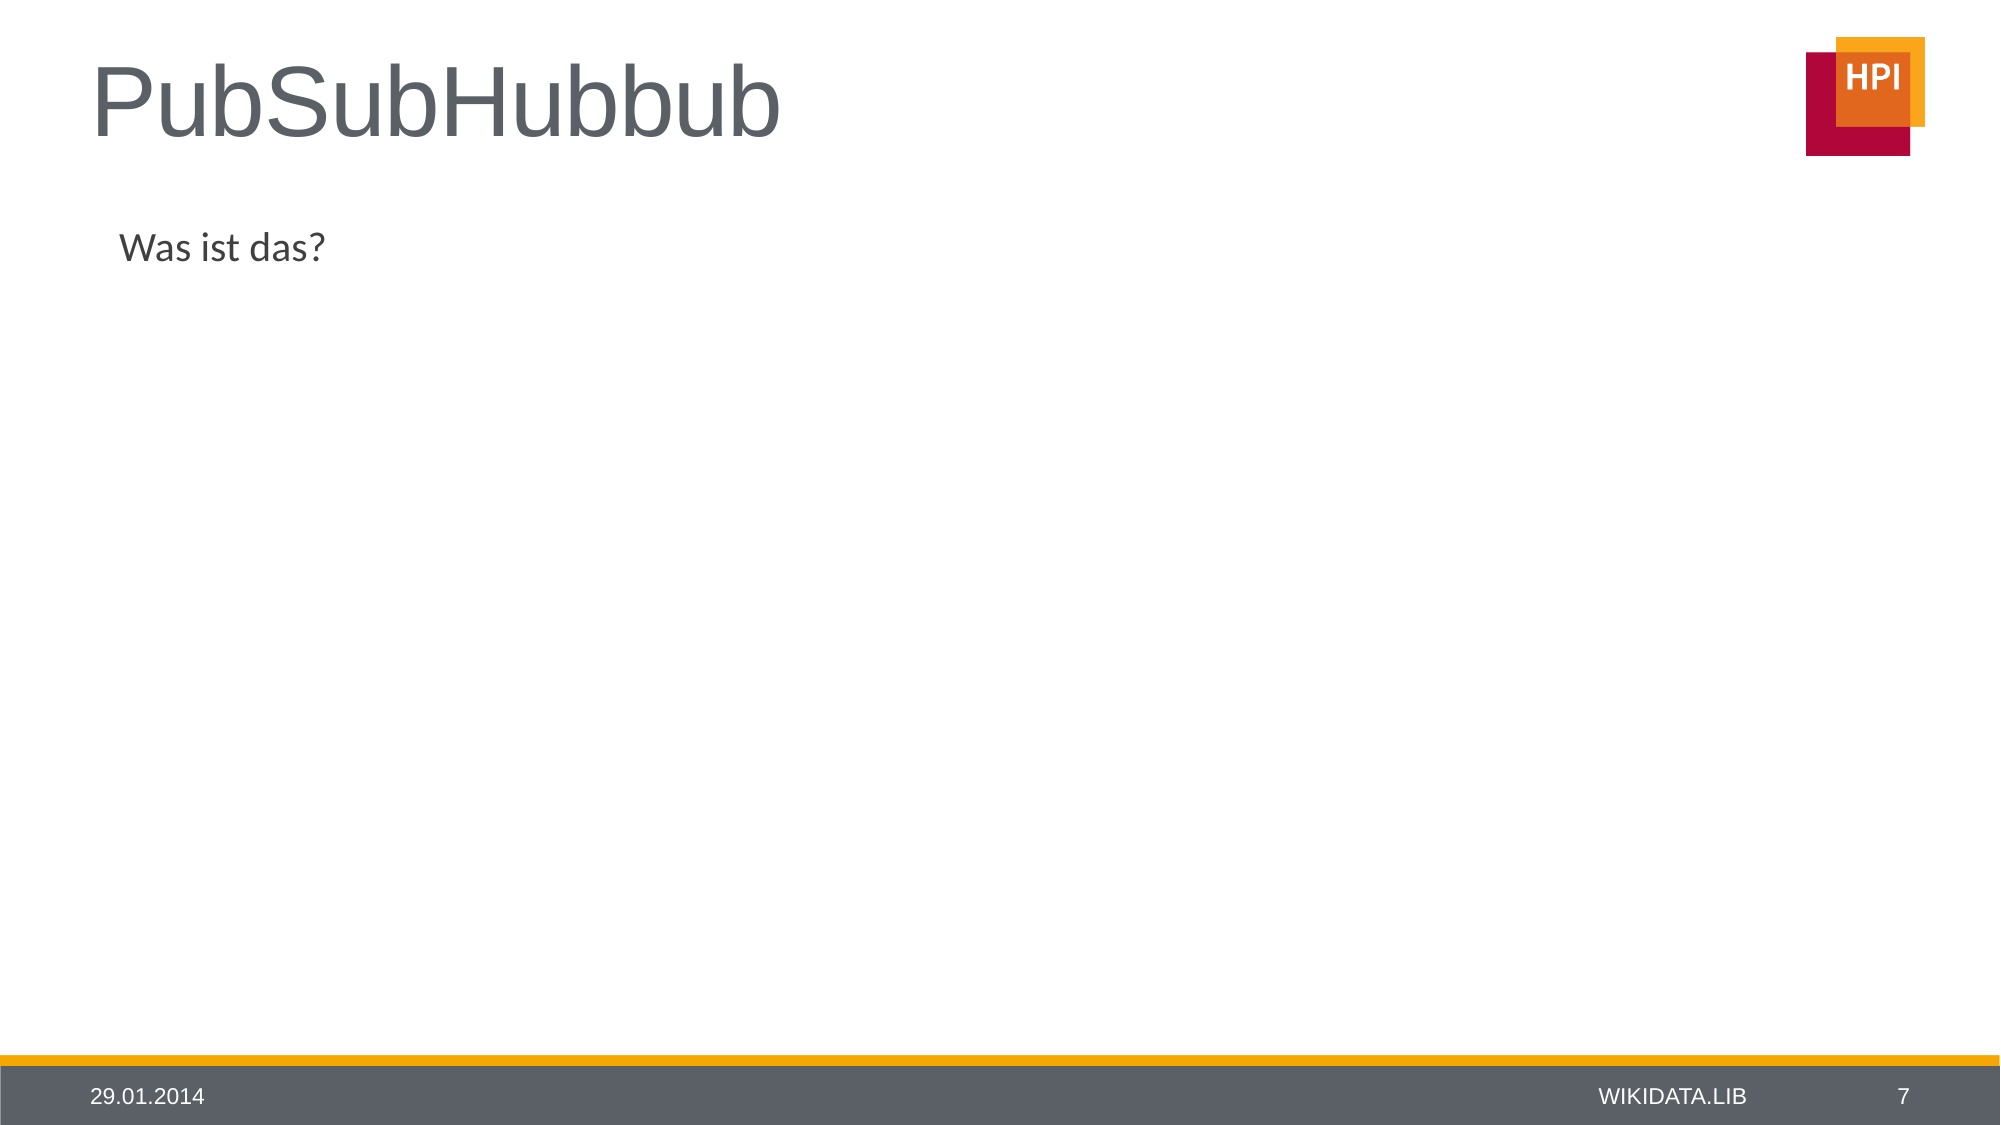

# PubSubHubbub
Was ist das?
29.01.2014
WIKIDATA.LIB
7